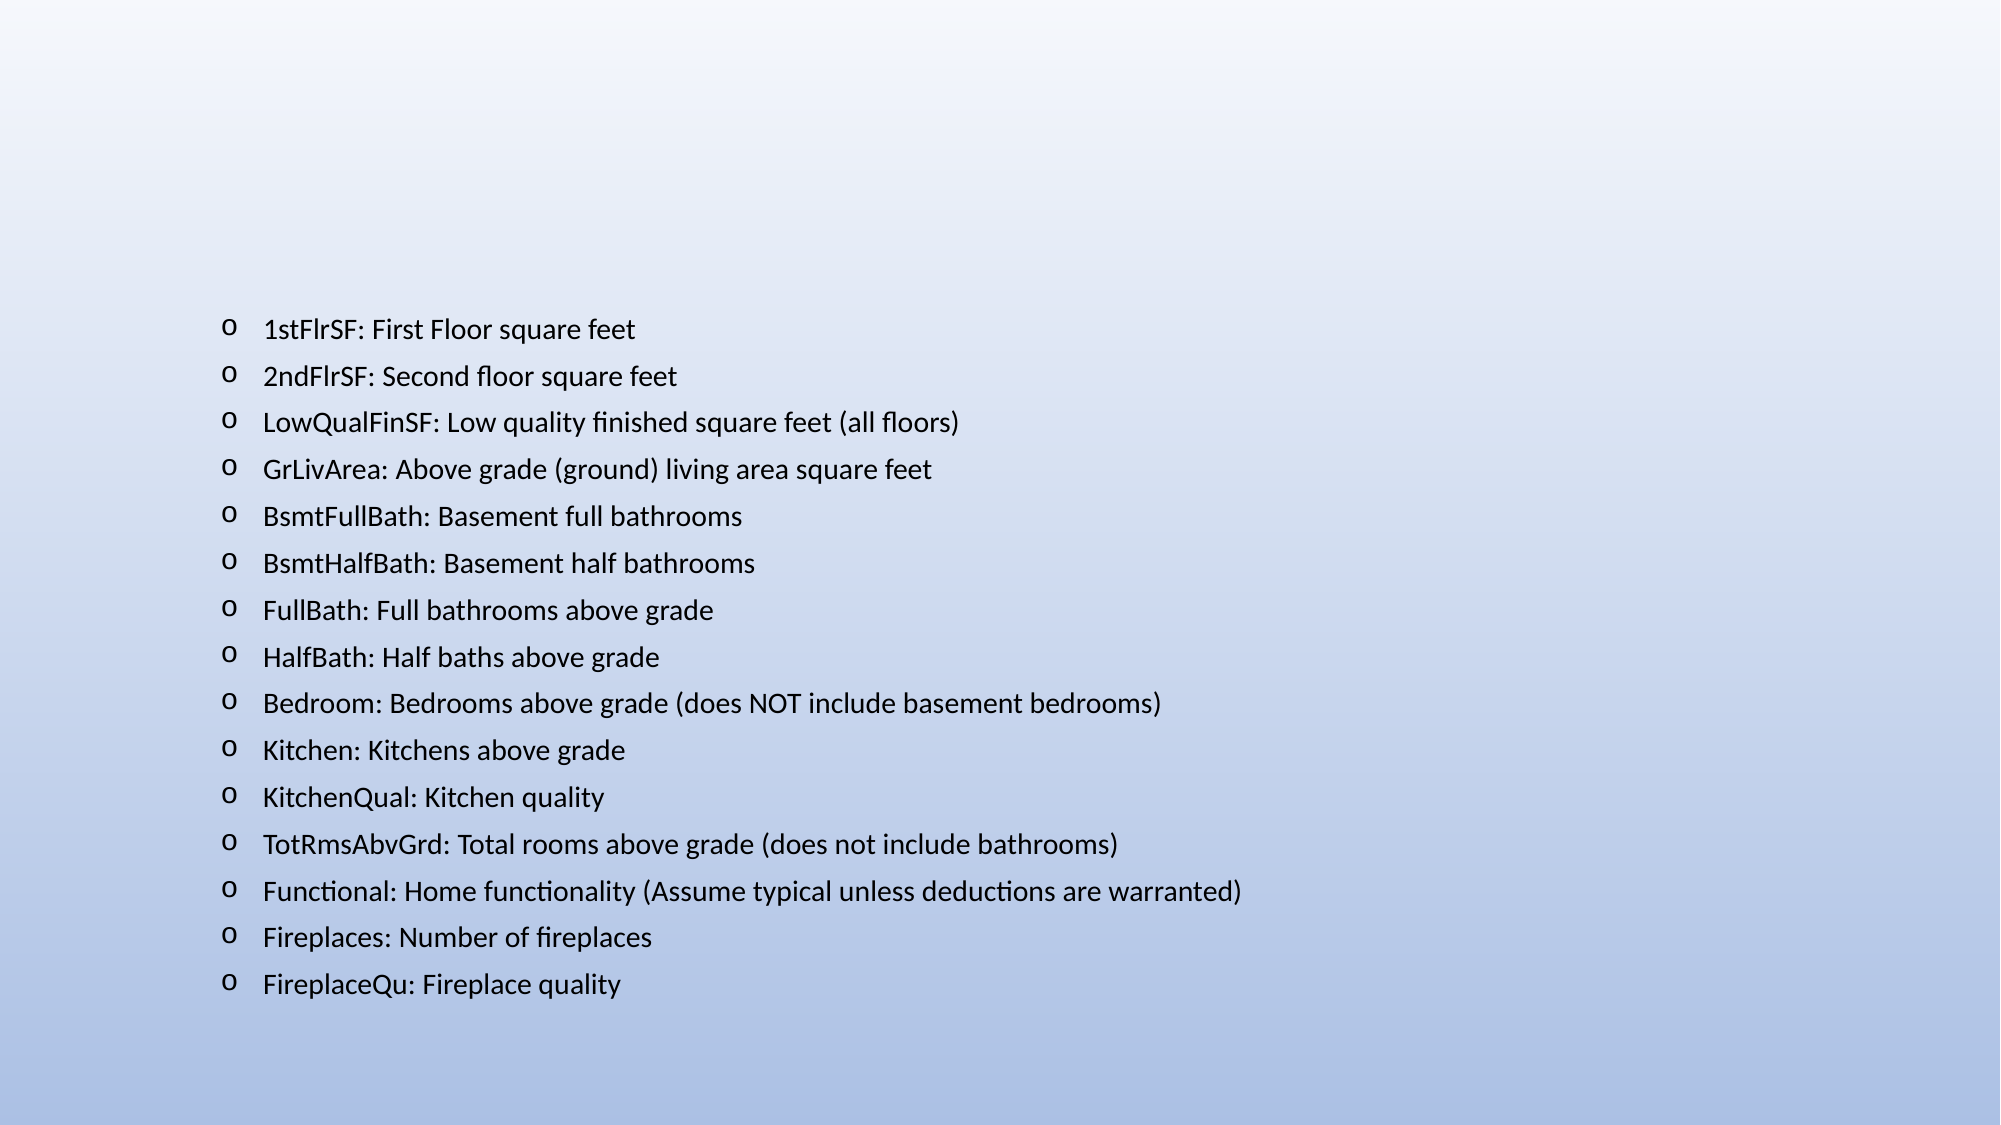

#
1stFlrSF: First Floor square feet
2ndFlrSF: Second floor square feet
LowQualFinSF: Low quality finished square feet (all floors)
GrLivArea: Above grade (ground) living area square feet
BsmtFullBath: Basement full bathrooms
BsmtHalfBath: Basement half bathrooms
FullBath: Full bathrooms above grade
HalfBath: Half baths above grade
Bedroom: Bedrooms above grade (does NOT include basement bedrooms)
Kitchen: Kitchens above grade
KitchenQual: Kitchen quality
TotRmsAbvGrd: Total rooms above grade (does not include bathrooms)
Functional: Home functionality (Assume typical unless deductions are warranted)
Fireplaces: Number of fireplaces
FireplaceQu: Fireplace quality